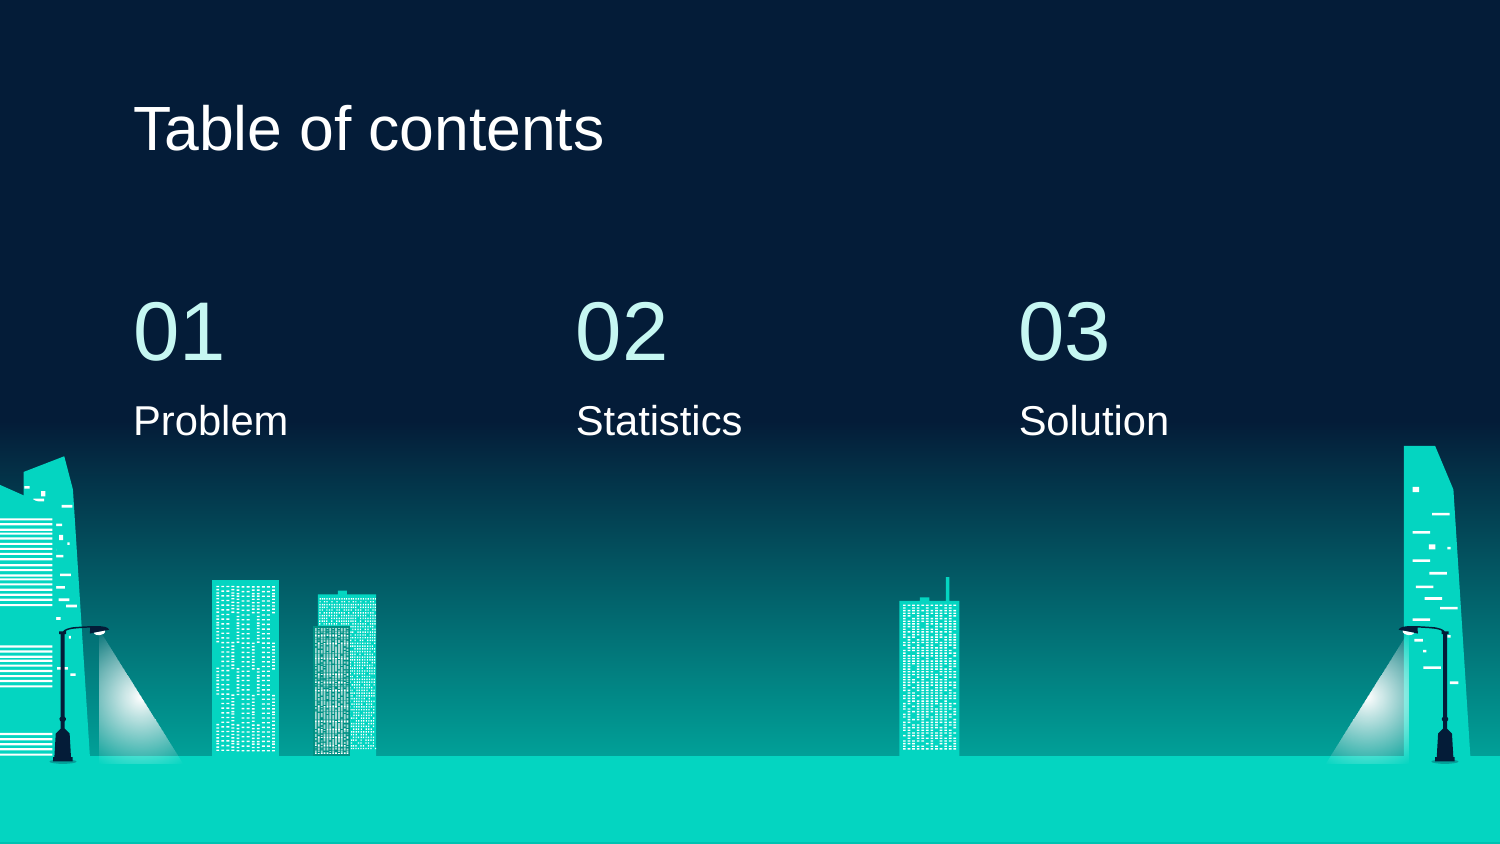

# Table of contents
01
02
03
Problem
Statistics
Solution